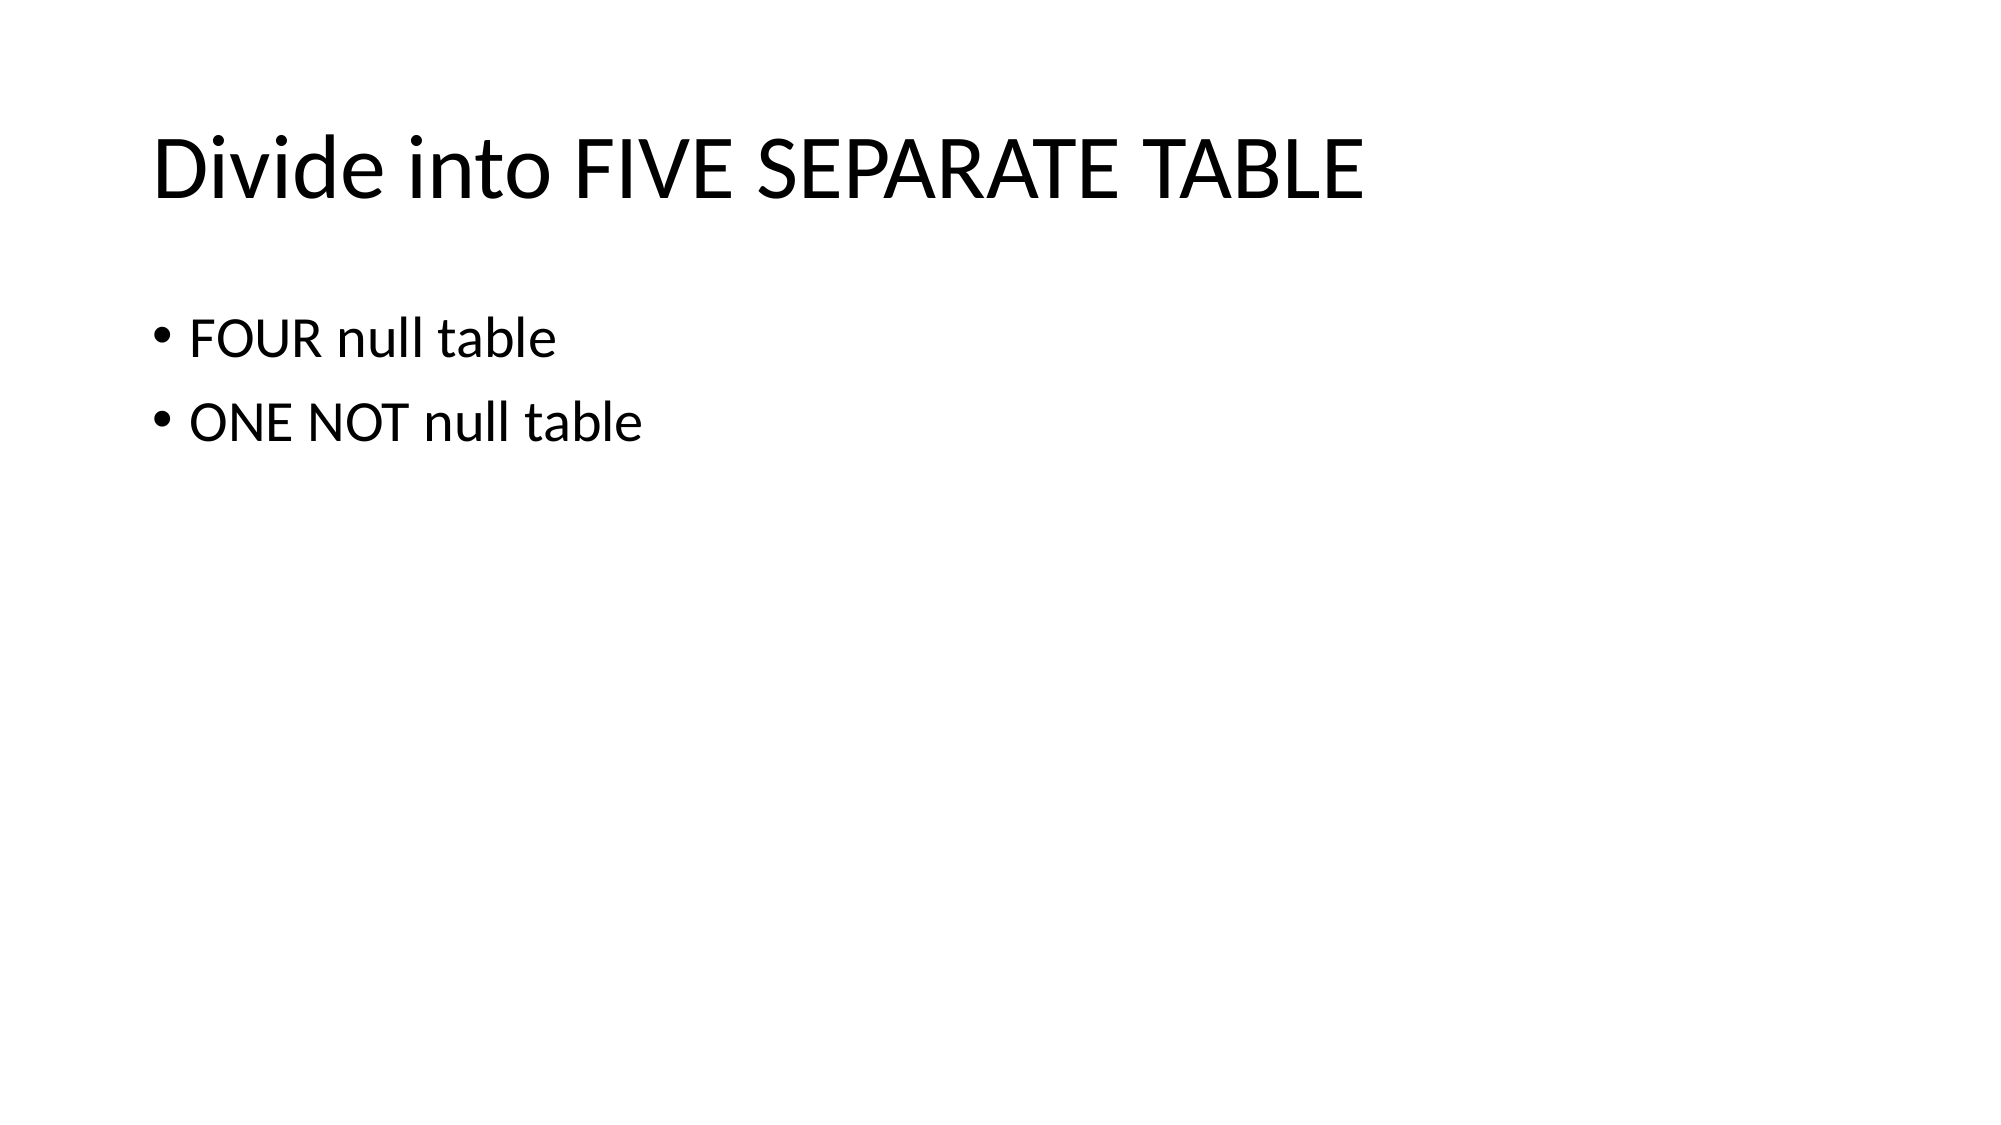

# Divide into FIVE SEPARATE TABLE
FOUR null table
ONE NOT null table